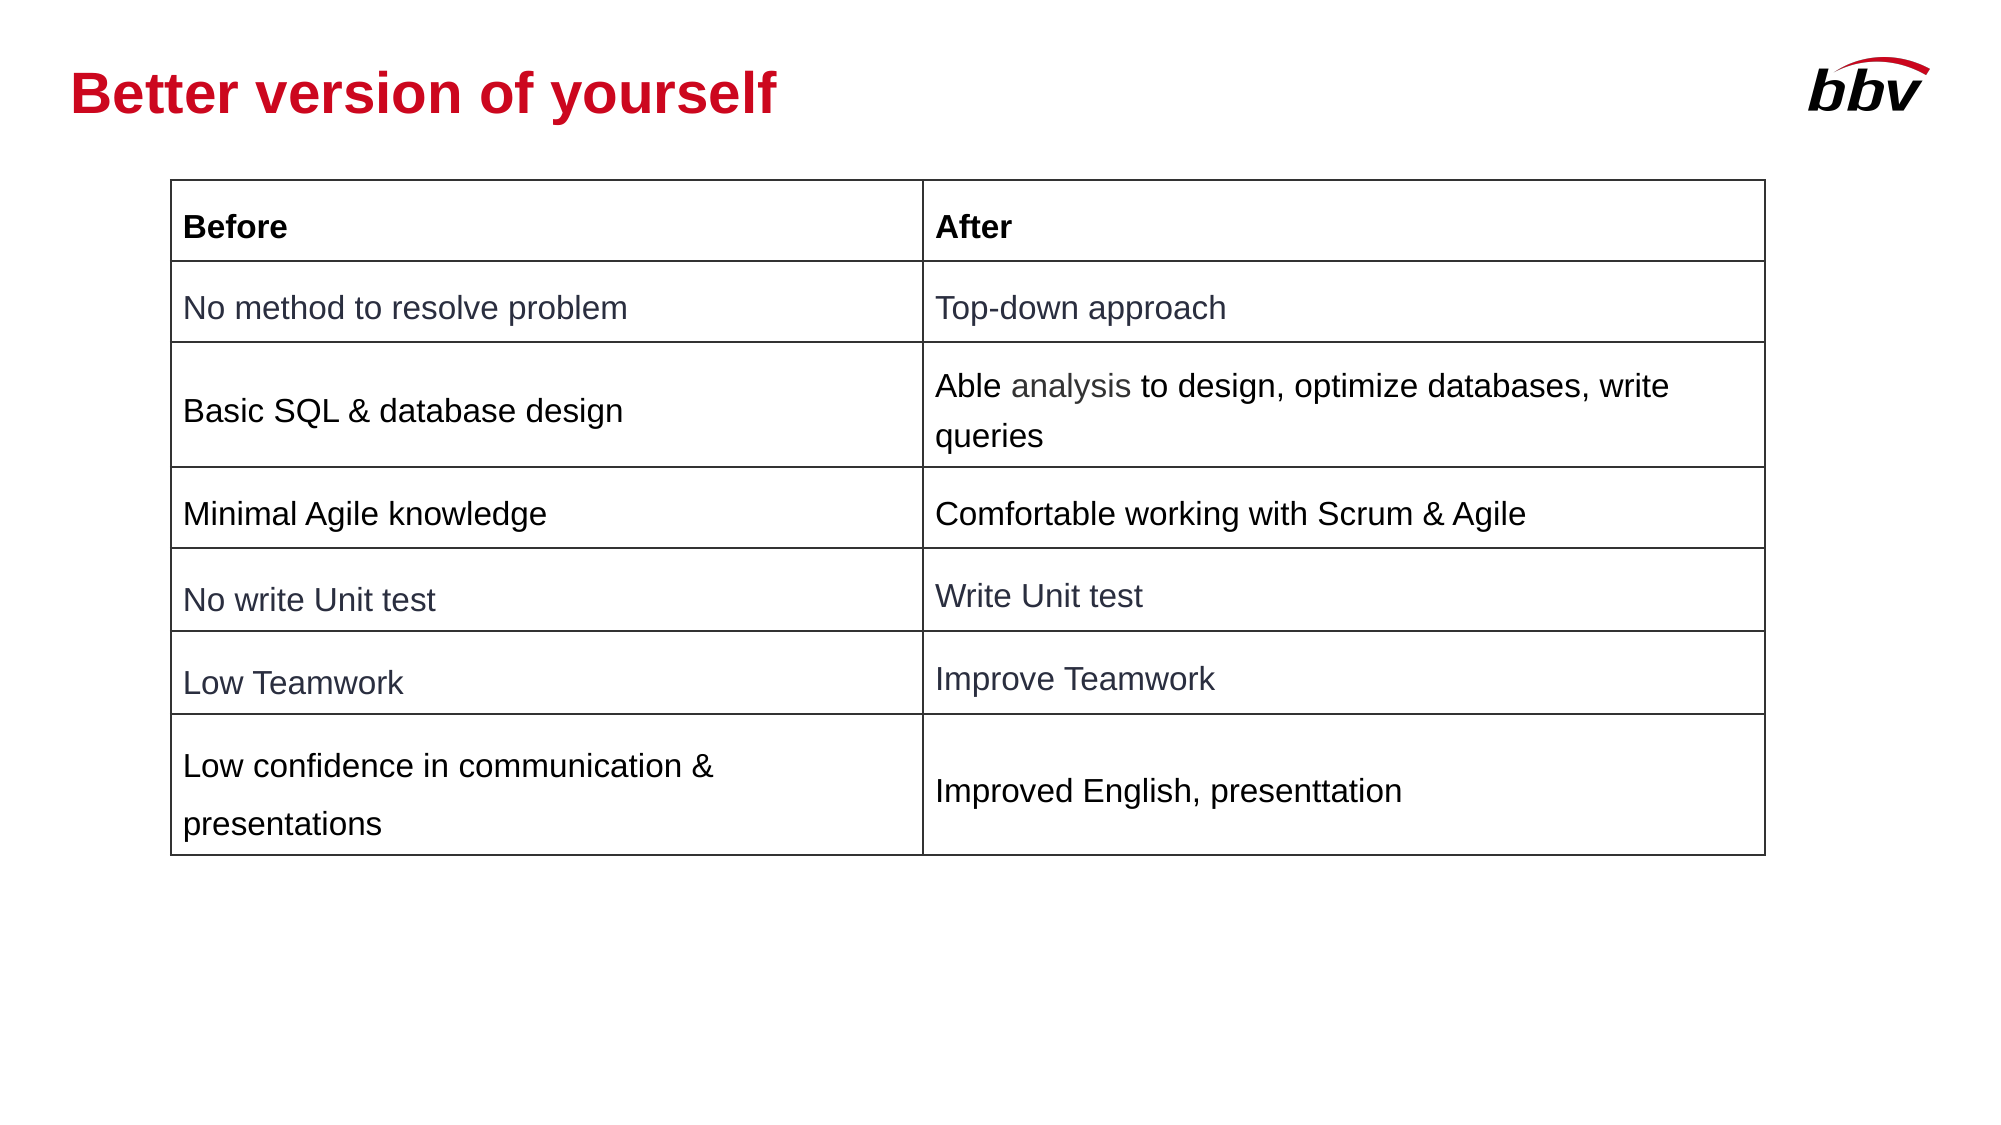

# Better version of yourself
| Before | After |
| --- | --- |
| No method to resolve problem | Top-down approach |
| Basic SQL & database design | Able analysis to design, optimize databases, write queries |
| Minimal Agile knowledge | Comfortable working with Scrum & Agile |
| No write Unit test | Write Unit test |
| Low Teamwork | Improve Teamwork |
| Low confidence in communication & presentations | Improved English, presenttation |